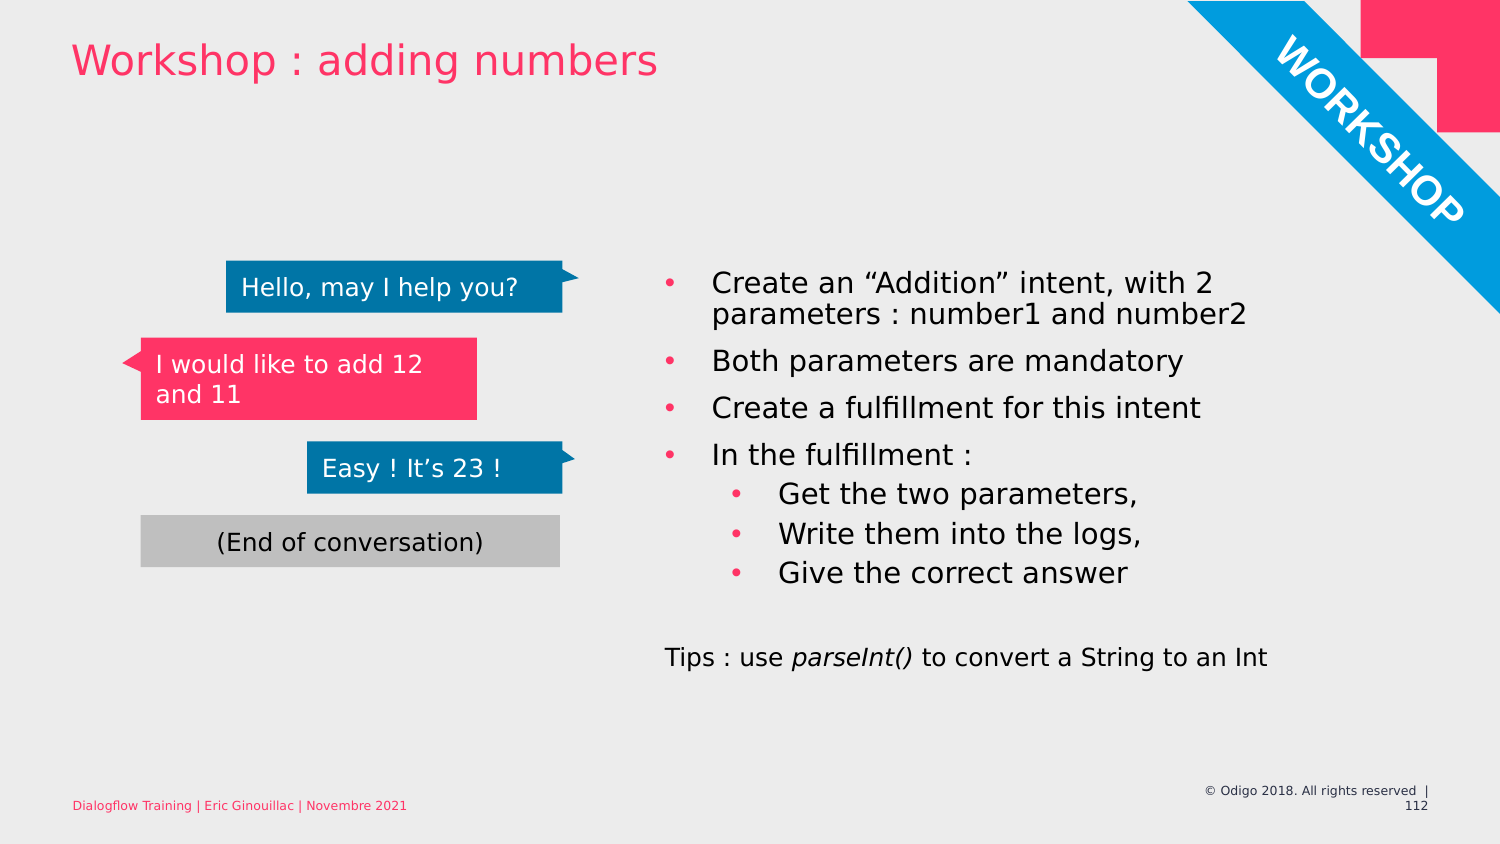

# Workshop : adding numbers
WORKSHOP
Hello, may I help you?
Create an “Addition” intent, with 2 parameters : number1 and number2
Both parameters are mandatory
Create a fulfillment for this intent
In the fulfillment :
Get the two parameters,
Write them into the logs,
Give the correct answer

Tips : use parseInt() to convert a String to an Int

I would like to add 12 and 11
Easy ! It’s 23 !
(End of conversation)